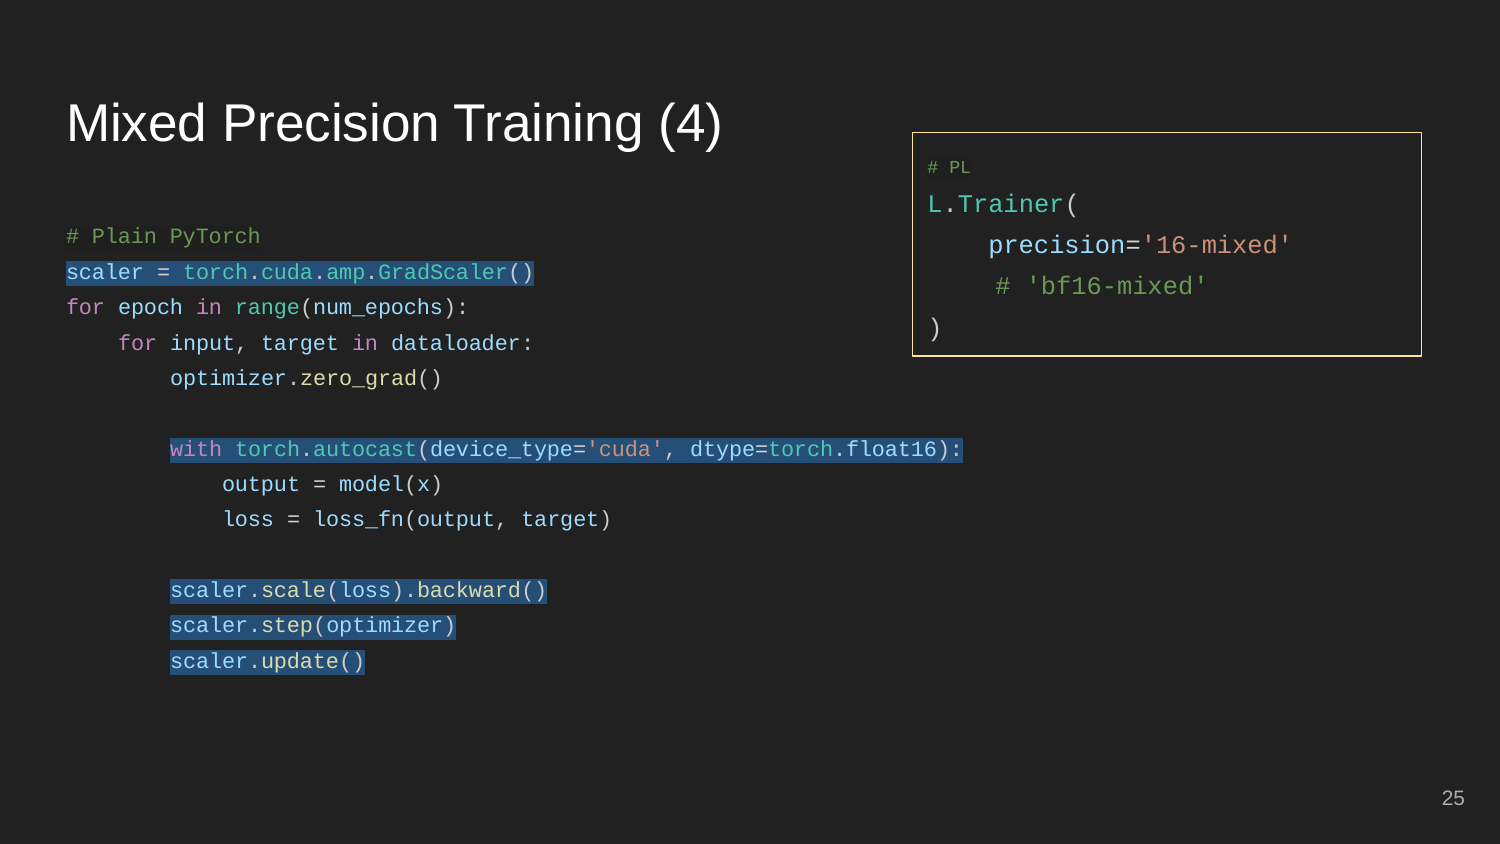

# Mixed Precision Training (4)
# PL L.Trainer(
    precision='16-mixed'
# 'bf16-mixed'
)
# Plain PyTorch
scaler = torch.cuda.amp.GradScaler()
for epoch in range(num_epochs):
    for input, target in dataloader:
        optimizer.zero_grad()

        with torch.autocast(device_type='cuda', dtype=torch.float16):
            output = model(x)
            loss = loss_fn(output, target)

        scaler.scale(loss).backward()
        scaler.step(optimizer)
        scaler.update()
25